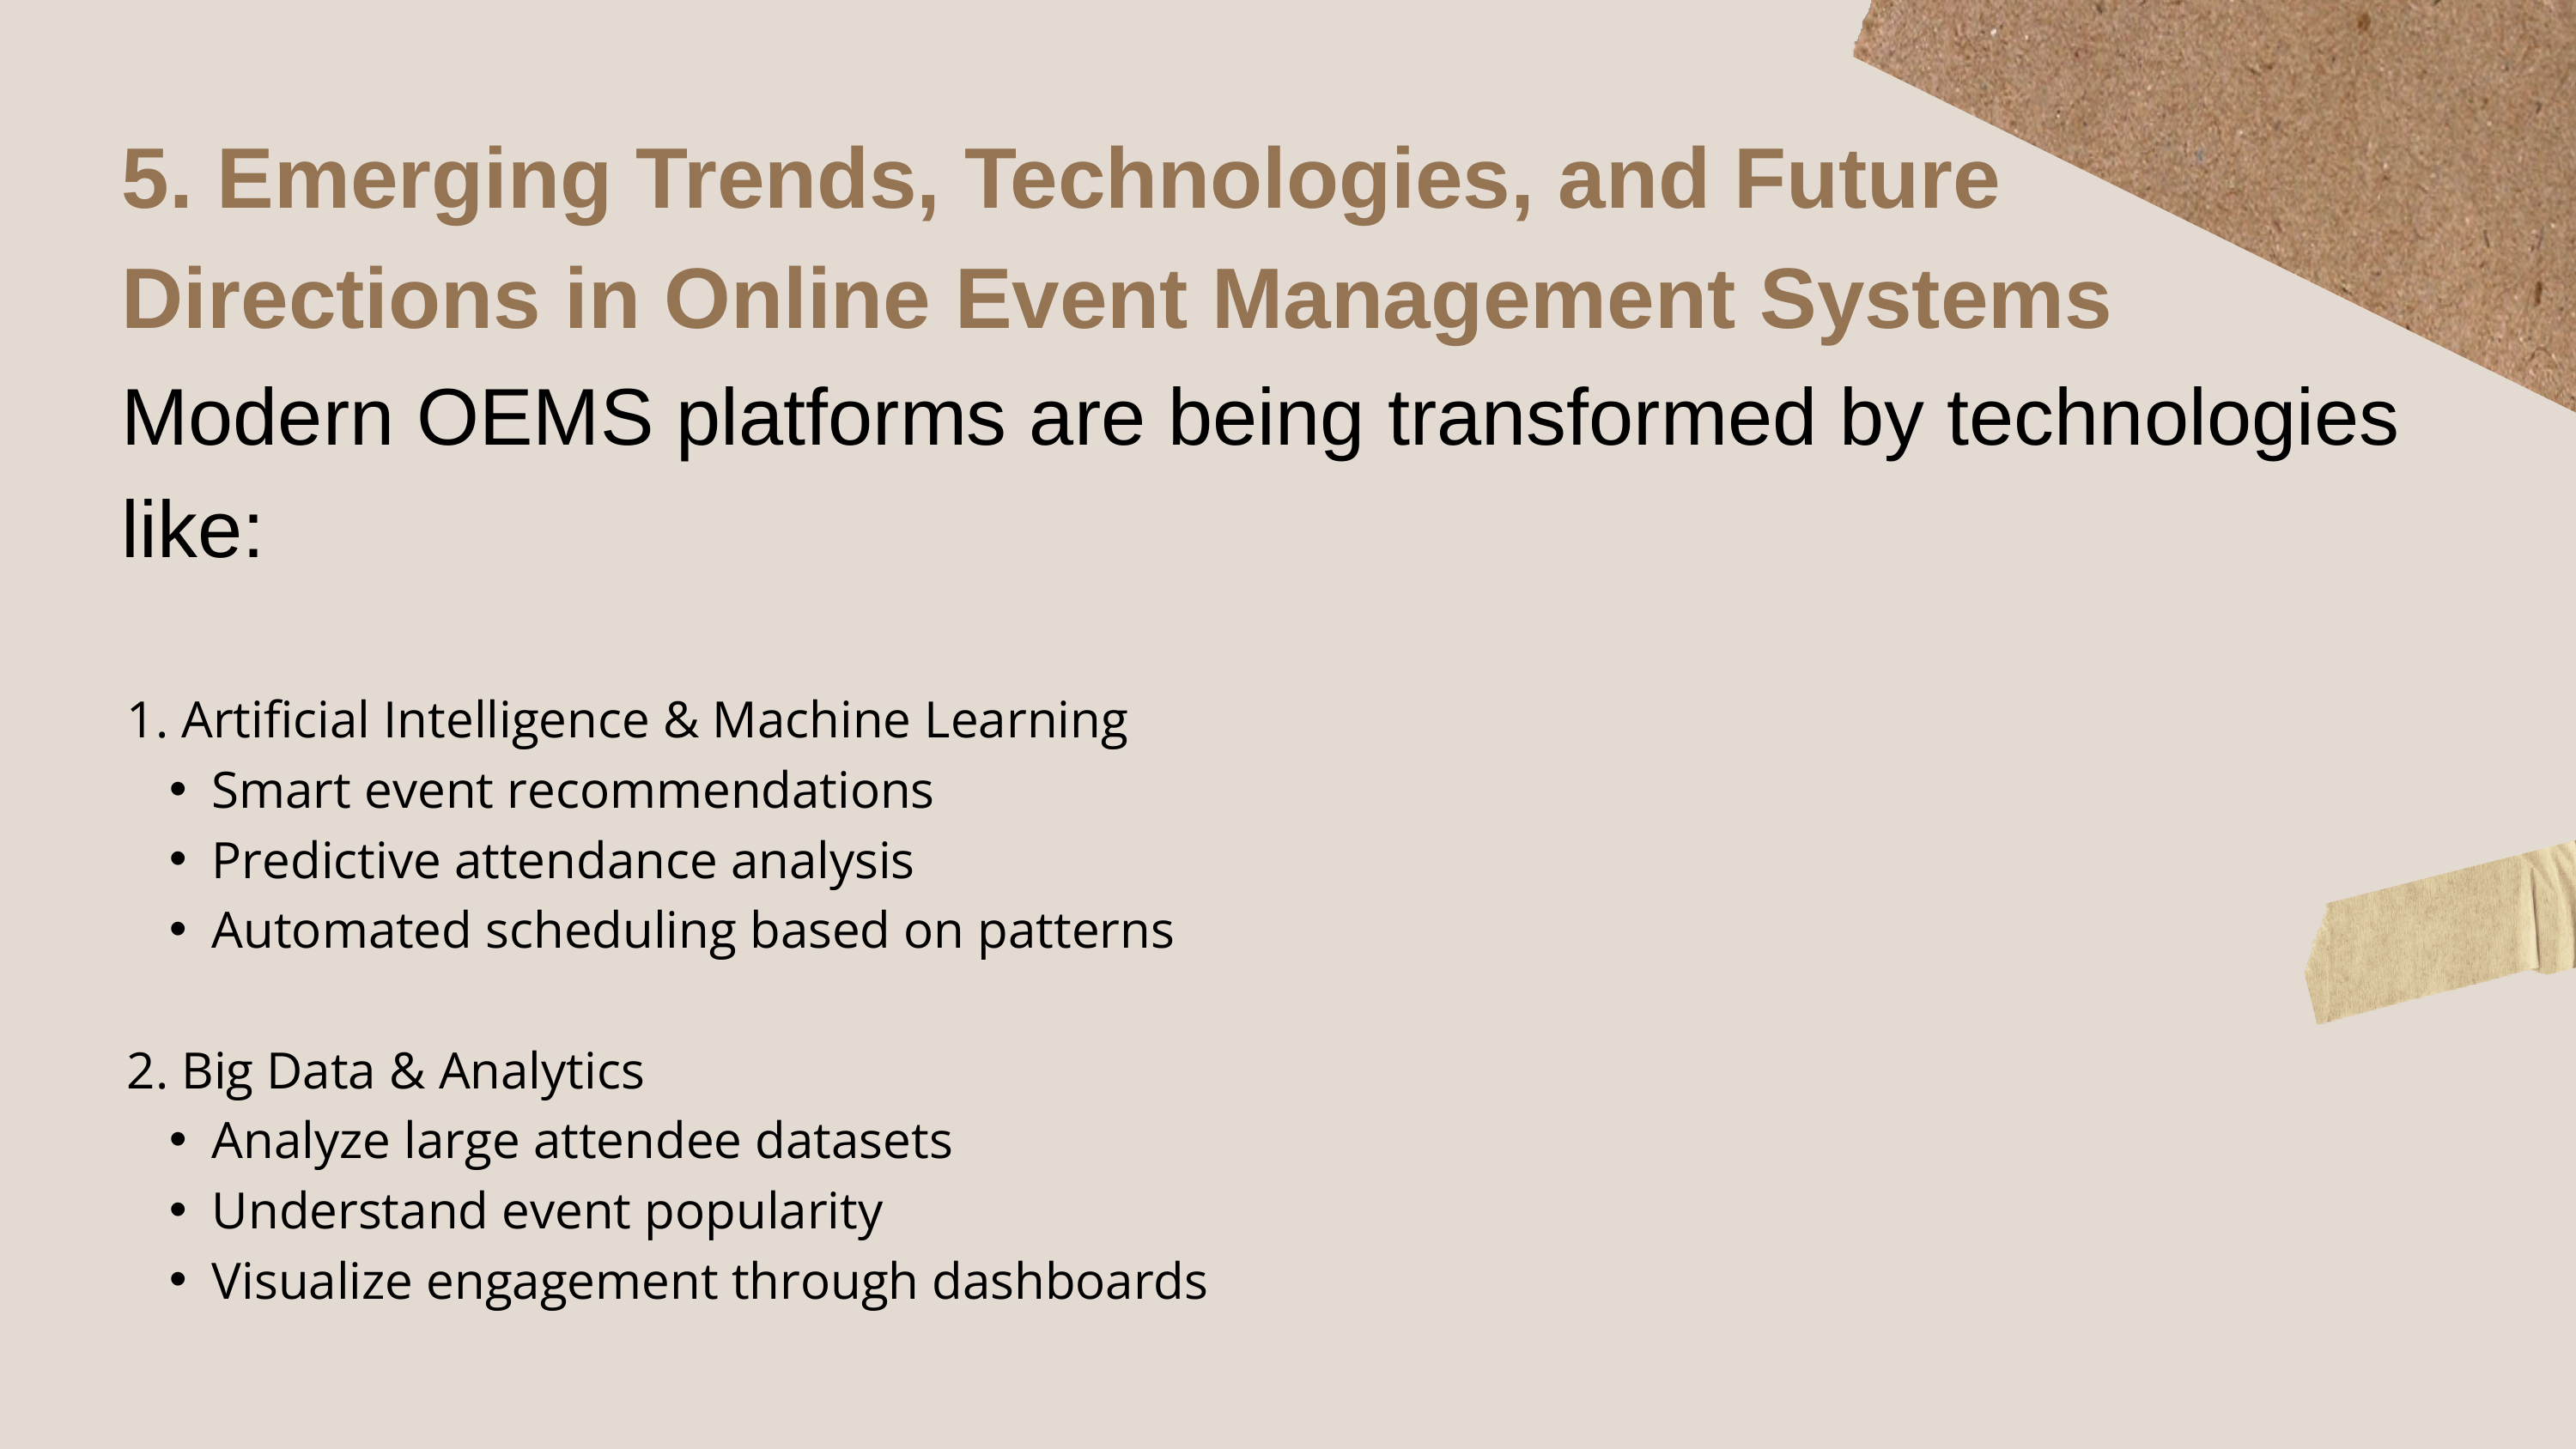

5. Emerging Trends, Technologies, and Future Directions in Online Event Management Systems
Modern OEMS platforms are being transformed by technologies like:

1. Artificial Intelligence & Machine Learning
Smart event recommendations
Predictive attendance analysis
Automated scheduling based on patterns

2. Big Data & Analytics
Analyze large attendee datasets
Understand event popularity
Visualize engagement through dashboards